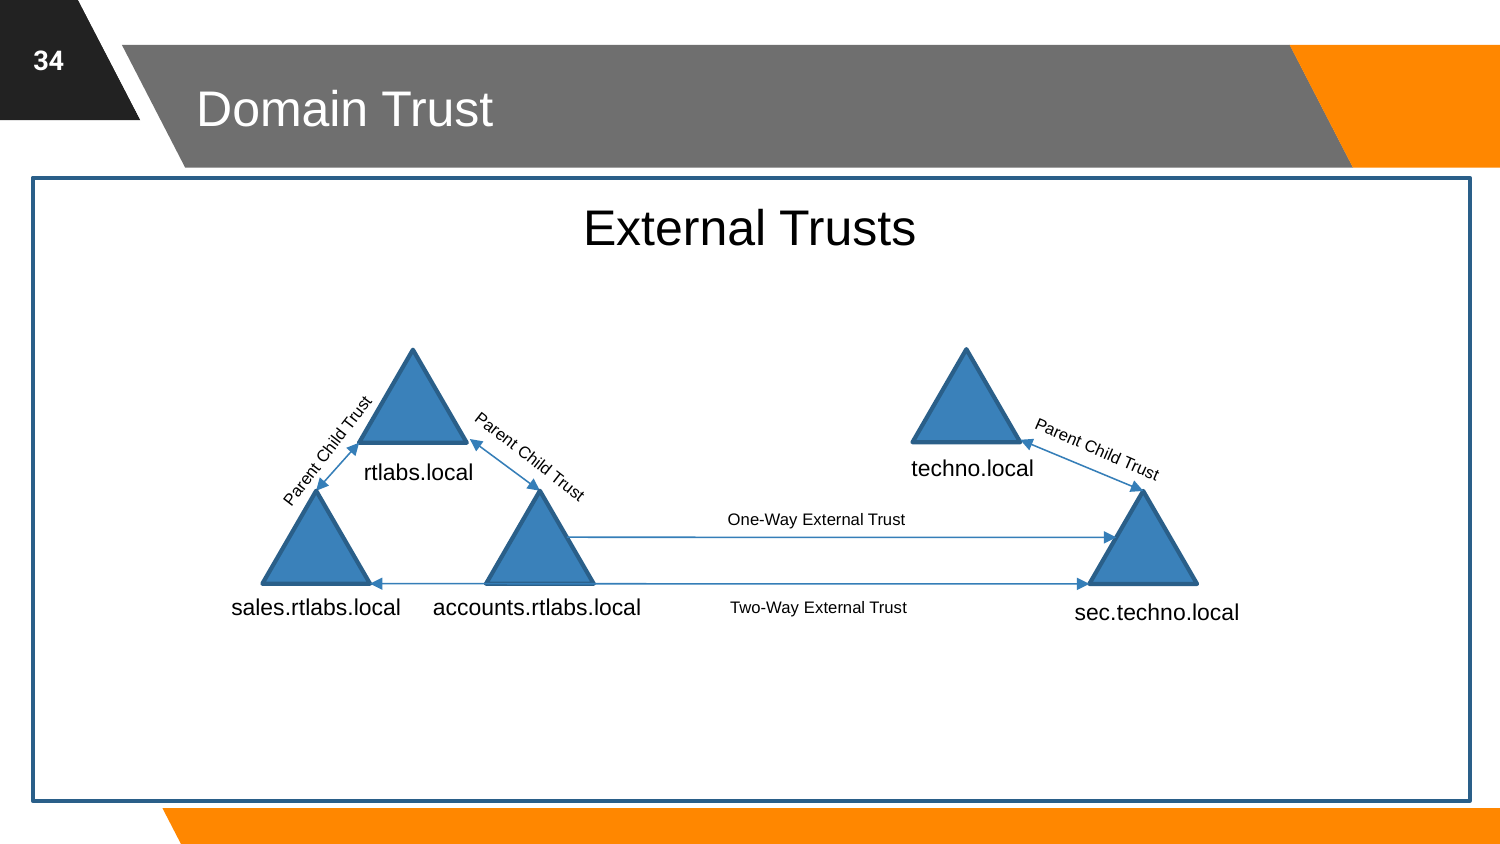

34
# Domain Trust

External Trusts

Parent Child Trust
Parent Child Trust
Parent Child Trust
techno.local
rtlabs.local

One-Way External Trust
sales.rtlabs.local
accounts.rtlabs.local
Two-Way External Trust
sec.techno.local